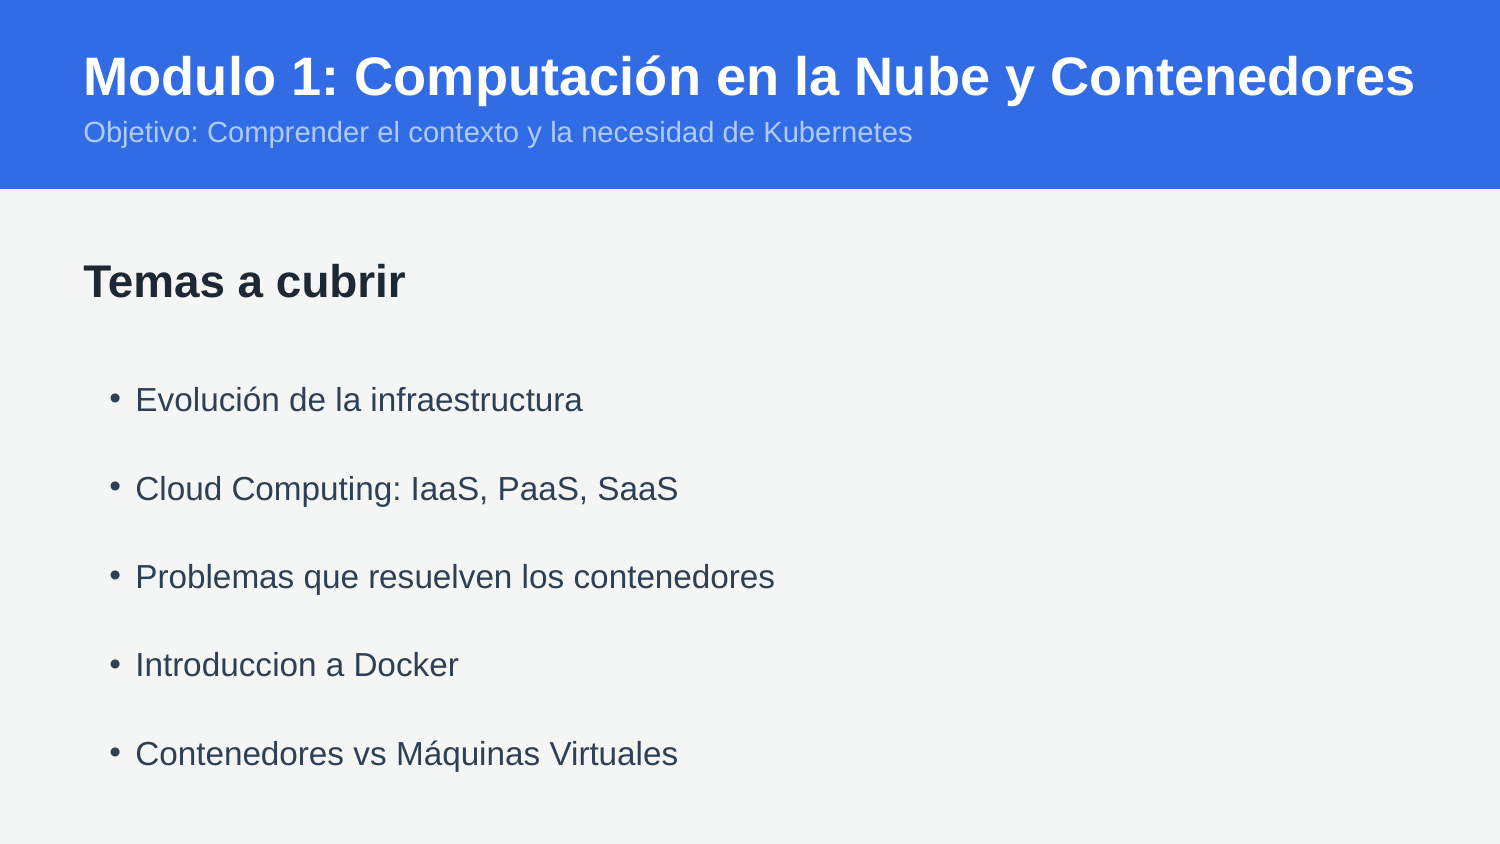

Modulo 1: Computación en la Nube y Contenedores
Objetivo: Comprender el contexto y la necesidad de Kubernetes
Temas a cubrir
Evolución de la infraestructura
Cloud Computing: IaaS, PaaS, SaaS
Problemas que resuelven los contenedores
Introduccion a Docker
Contenedores vs Máquinas Virtuales